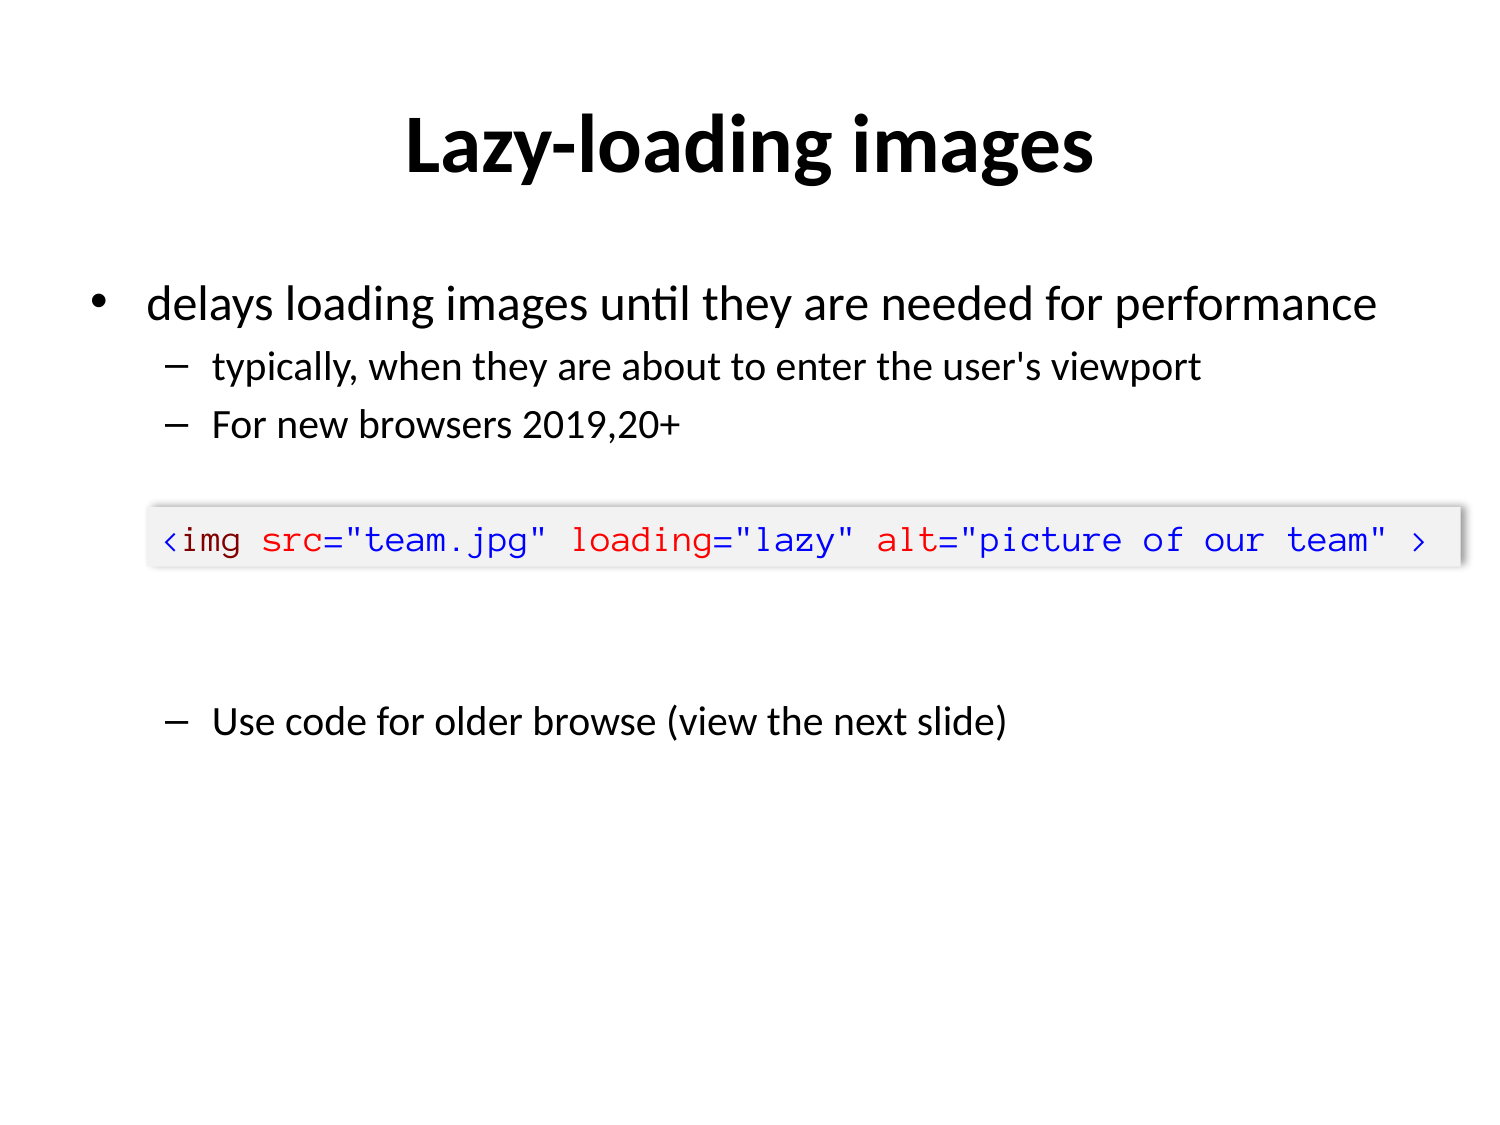

# Lazy-loading images
delays loading images until they are needed for performance
typically, when they are about to enter the user's viewport
For new browsers 2019,20+

Use code for older browse (view the next slide)
<img src="team.jpg" loading="lazy" alt="picture of our team" >